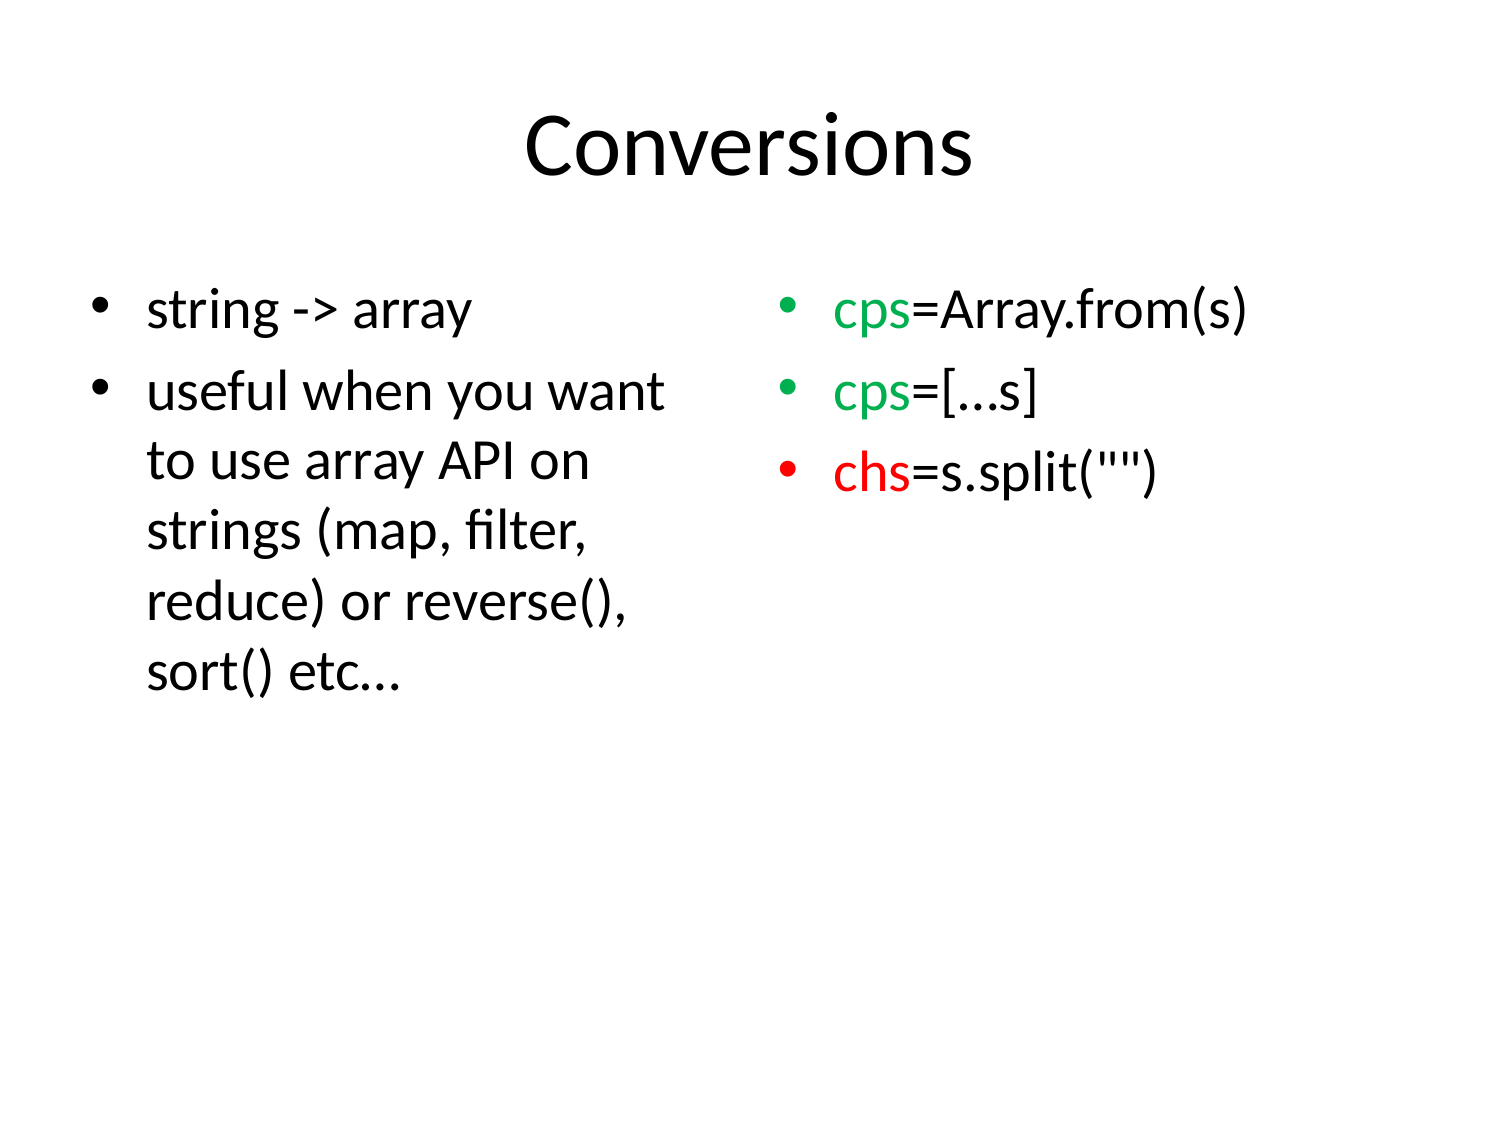

# Conversions
string -> array
useful when you want to use array API on strings (map, filter, reduce) or reverse(), sort() etc…
cps=Array.from(s)
cps=[…s]
chs=s.split("")